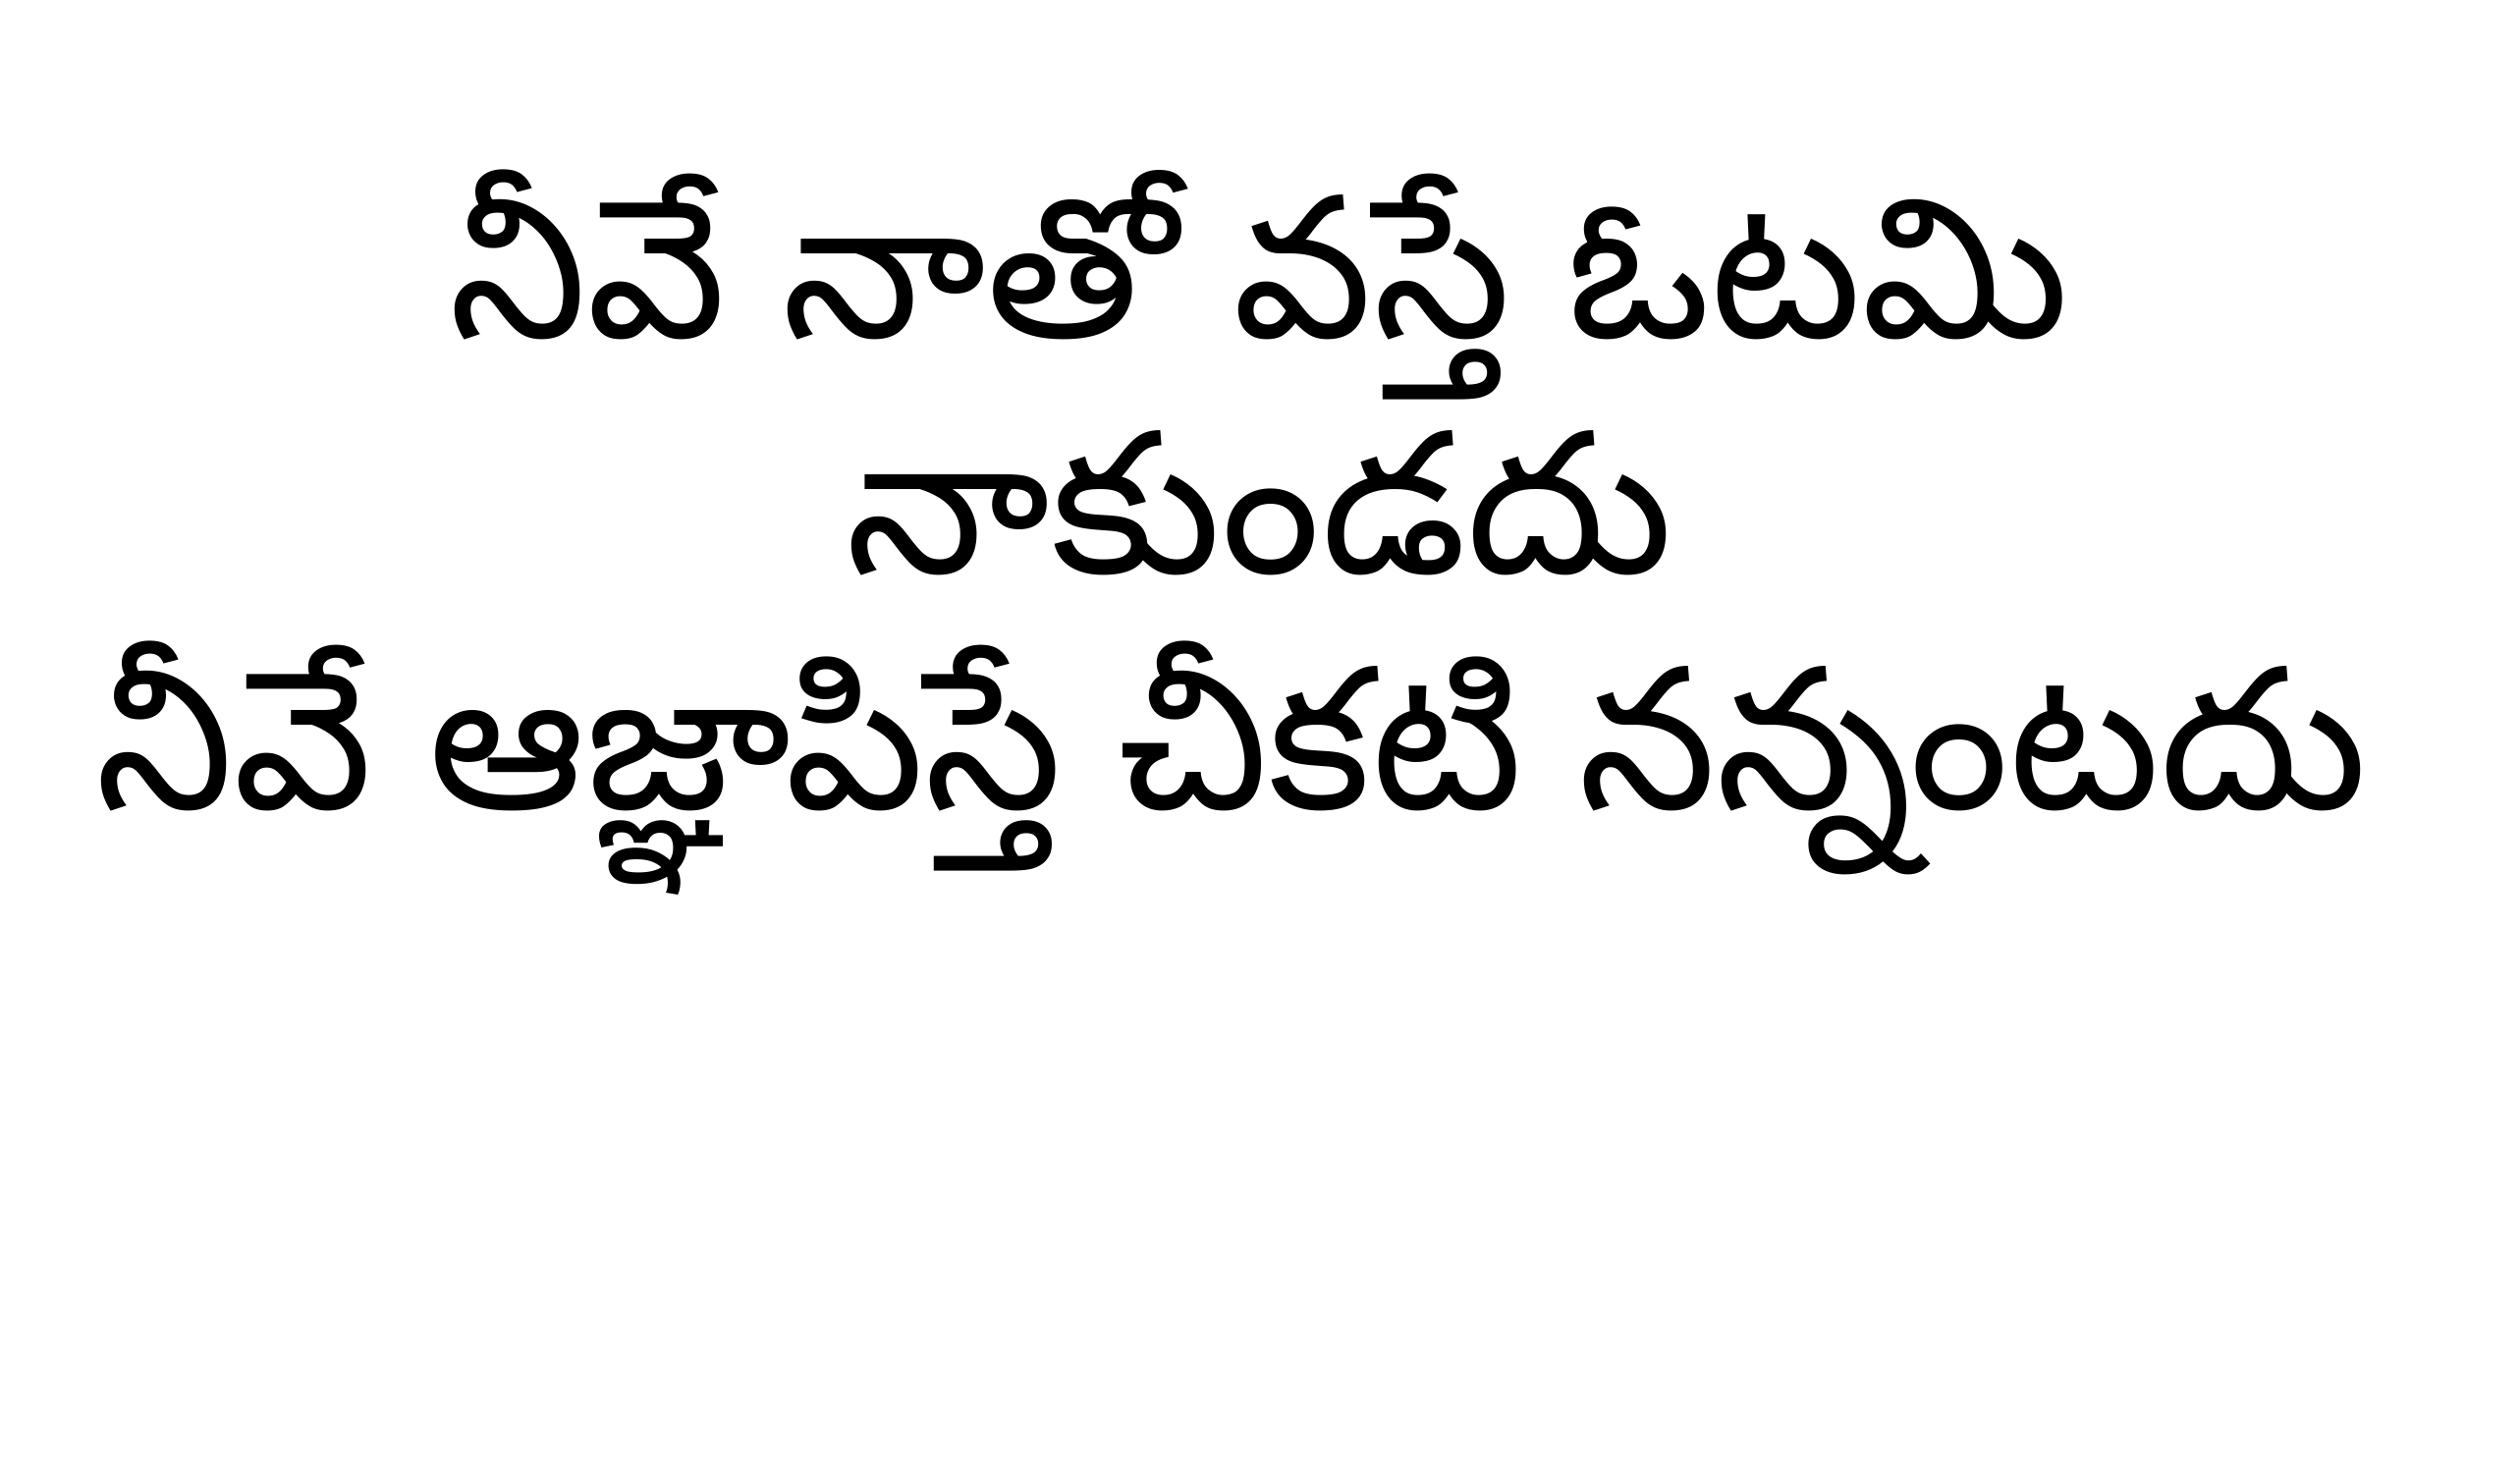

నీవే నాతో వస్తే ఓటమి నాకుండదు
నీవే ఆజ్ఞాపిస్తే చీకటి నన్నంటదు